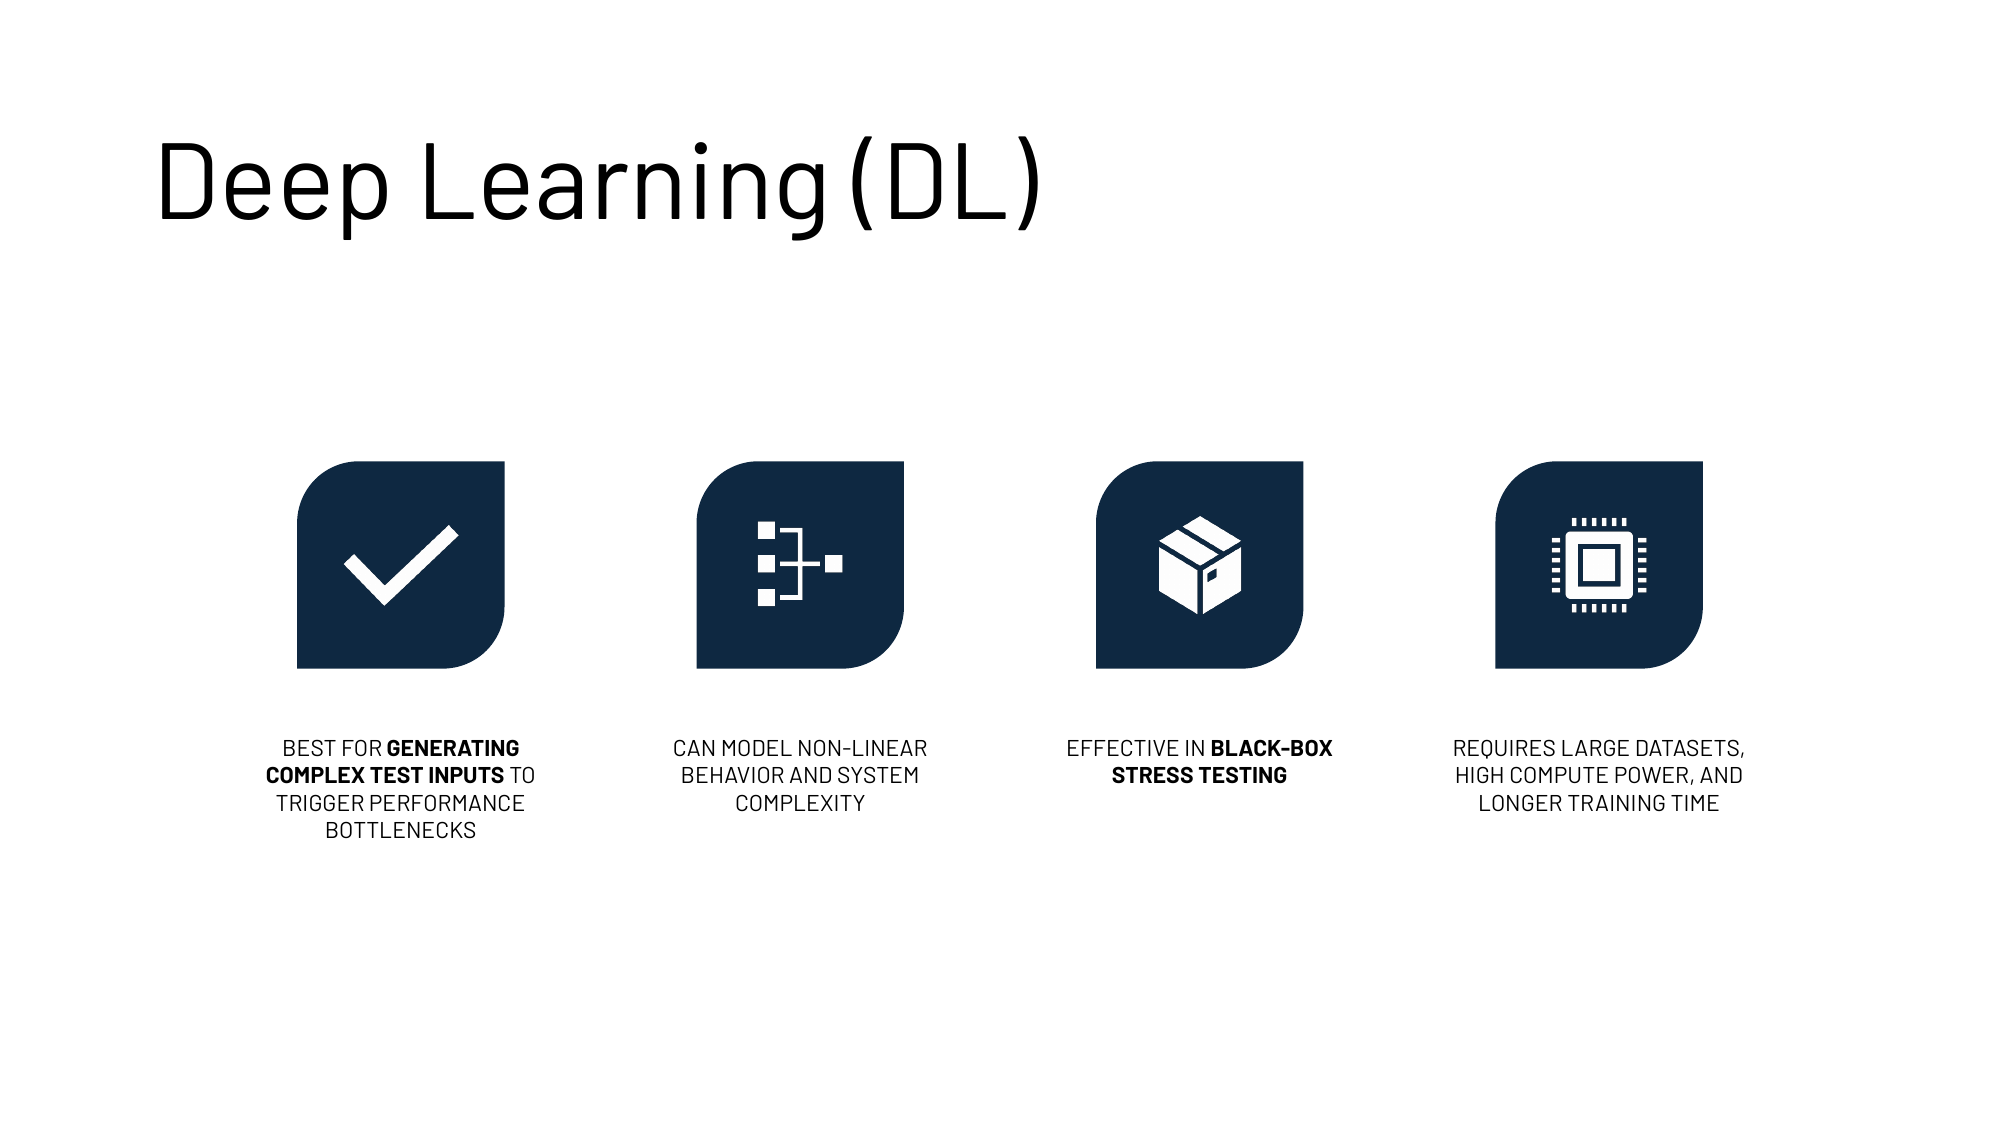

# Deep Learning (DL)
Best for generating complex test inputs to trigger performance bottlenecks
Can model non-linear behavior and system complexity
Effective in black-box stress testing
Requires large datasets, high compute power, and longer training time